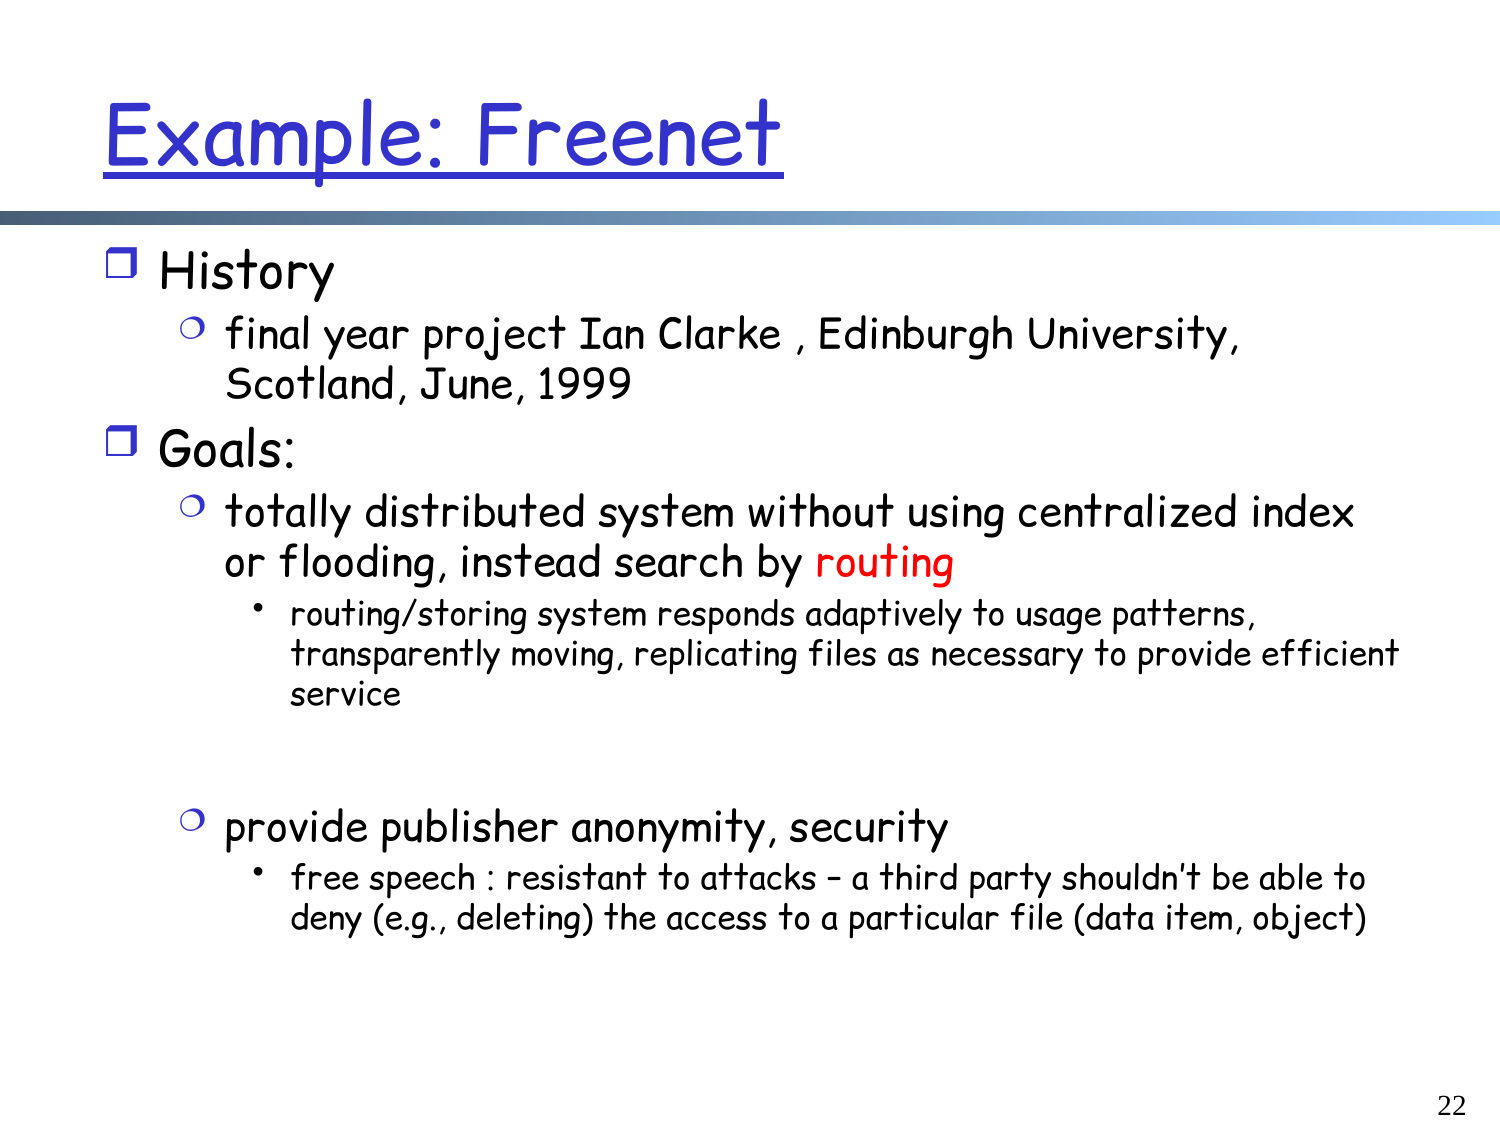

# Example: Freenet
History
final year project Ian Clarke , Edinburgh University, Scotland, June, 1999
Goals:
totally distributed system without using centralized index or flooding, instead search by routing
routing/storing system responds adaptively to usage patterns, transparently moving, replicating files as necessary to provide efficient service

provide publisher anonymity, security
free speech : resistant to attacks – a third party shouldn’t be able to deny (e.g., deleting) the access to a particular file (data item, object)
22